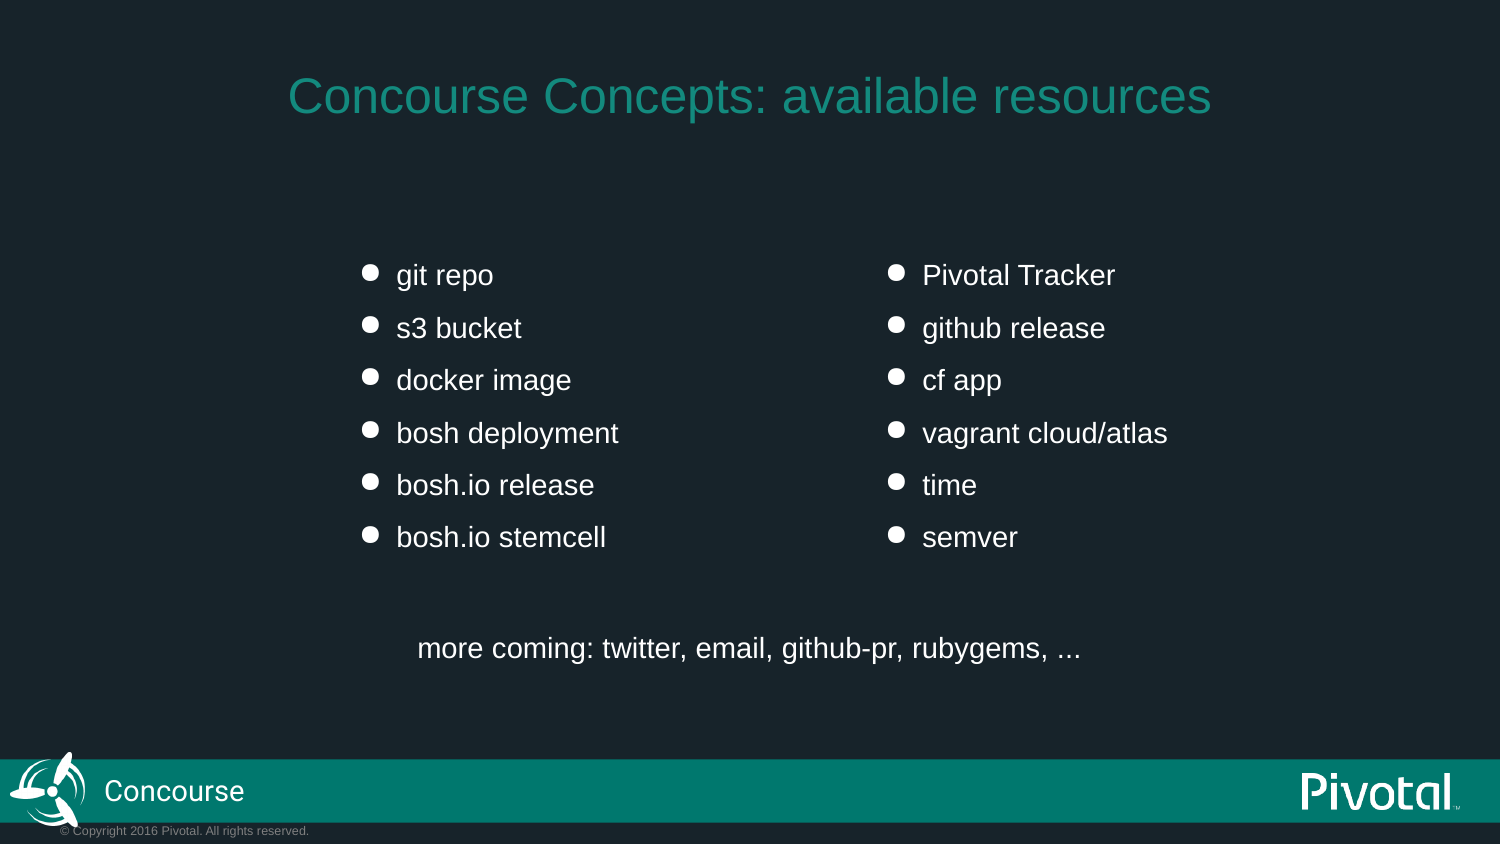

Concourse Concepts: available resources
git repo
s3 bucket
docker image
bosh deployment
bosh.io release
bosh.io stemcell
Pivotal Tracker
github release
cf app
vagrant cloud/atlas
time
semver
more coming: twitter, email, github-pr, rubygems, ...